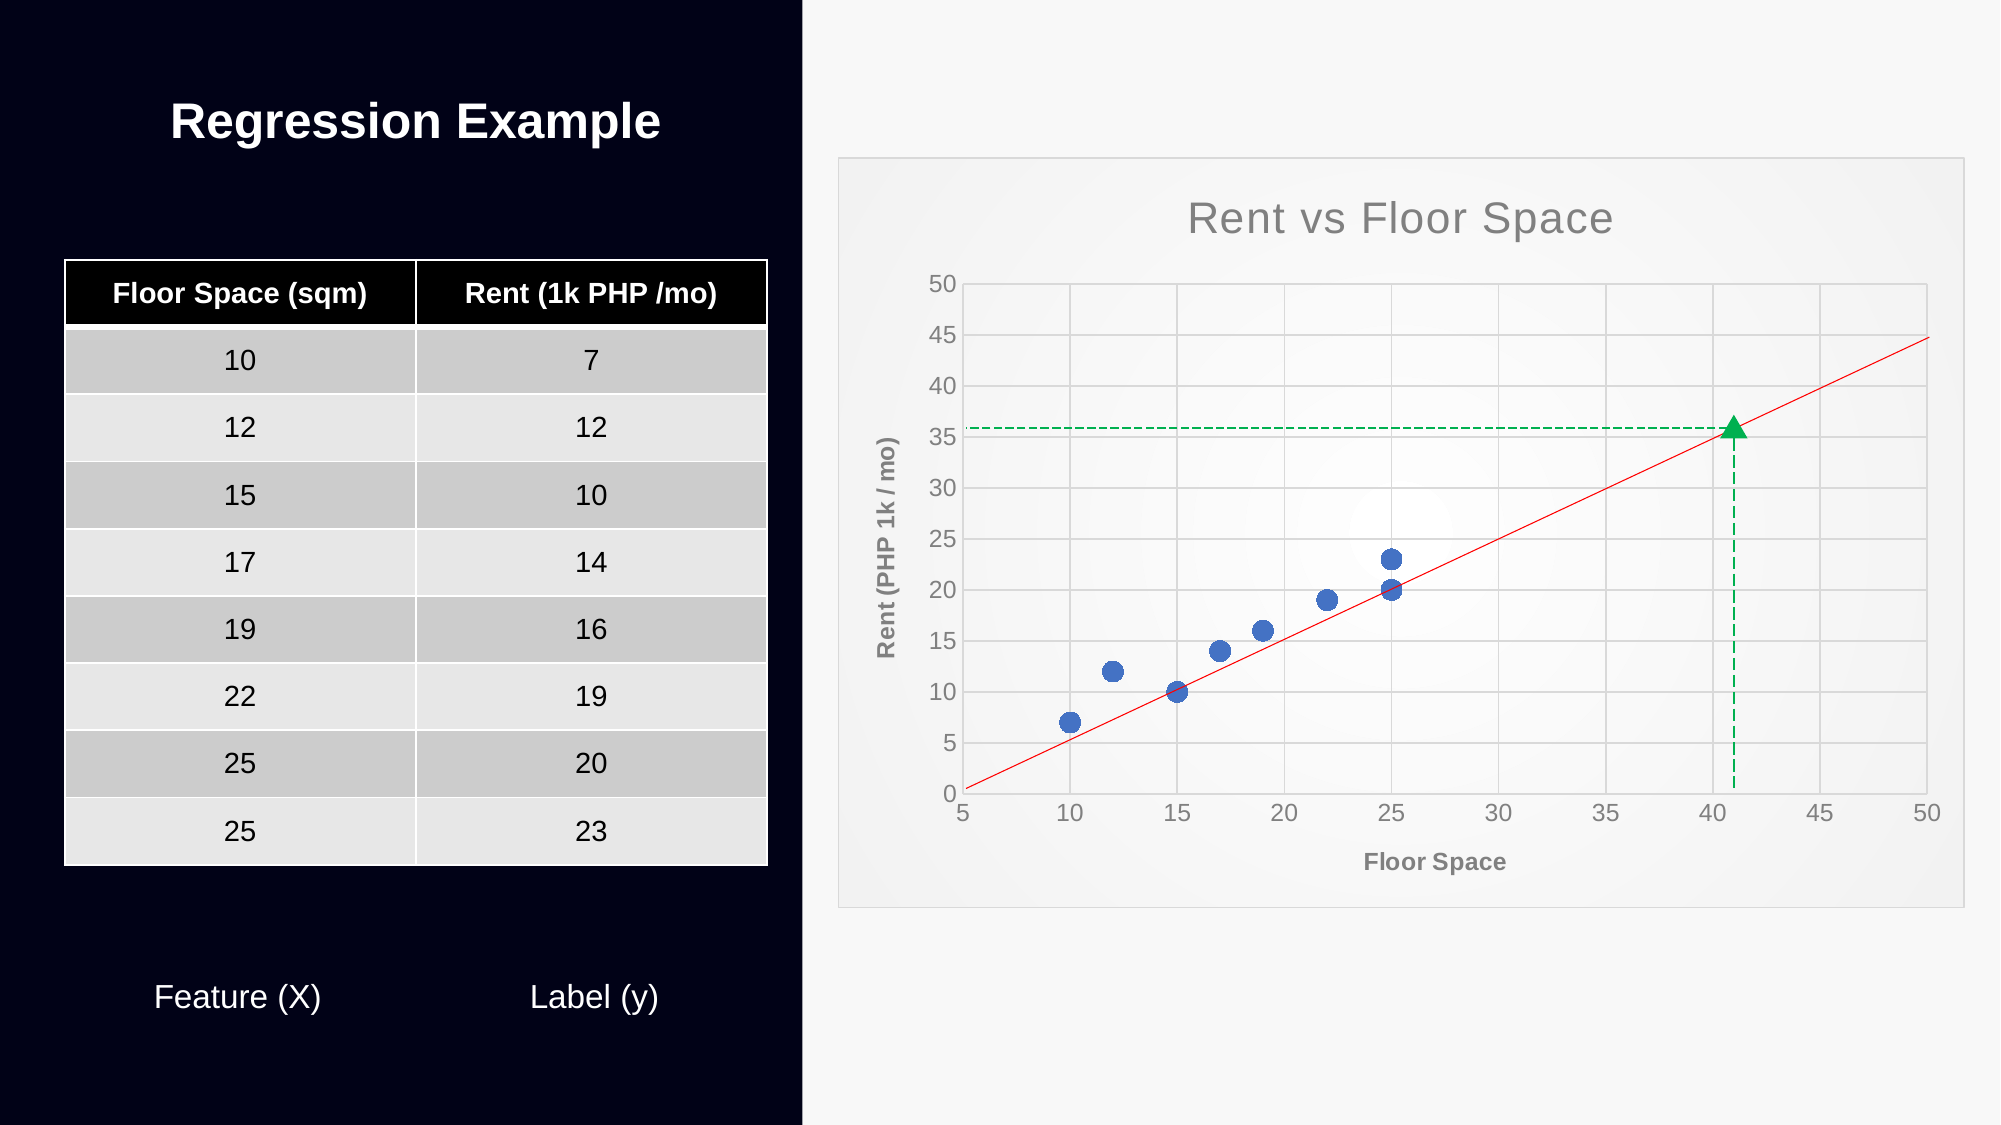

Regression Example

### Chart: Rent vs Floor Space

| Category | Price |
|---|---|
| Floor Space (sqm) | Rent (1k PHP /mo) |
| --- | --- |
| 10 | 7 |
| 12 | 12 |
| 15 | 10 |
| 17 | 14 |
| 19 | 16 |
| 22 | 19 |
| 25 | 20 |
| 25 | 23 |

Feature (X)
Label (y)